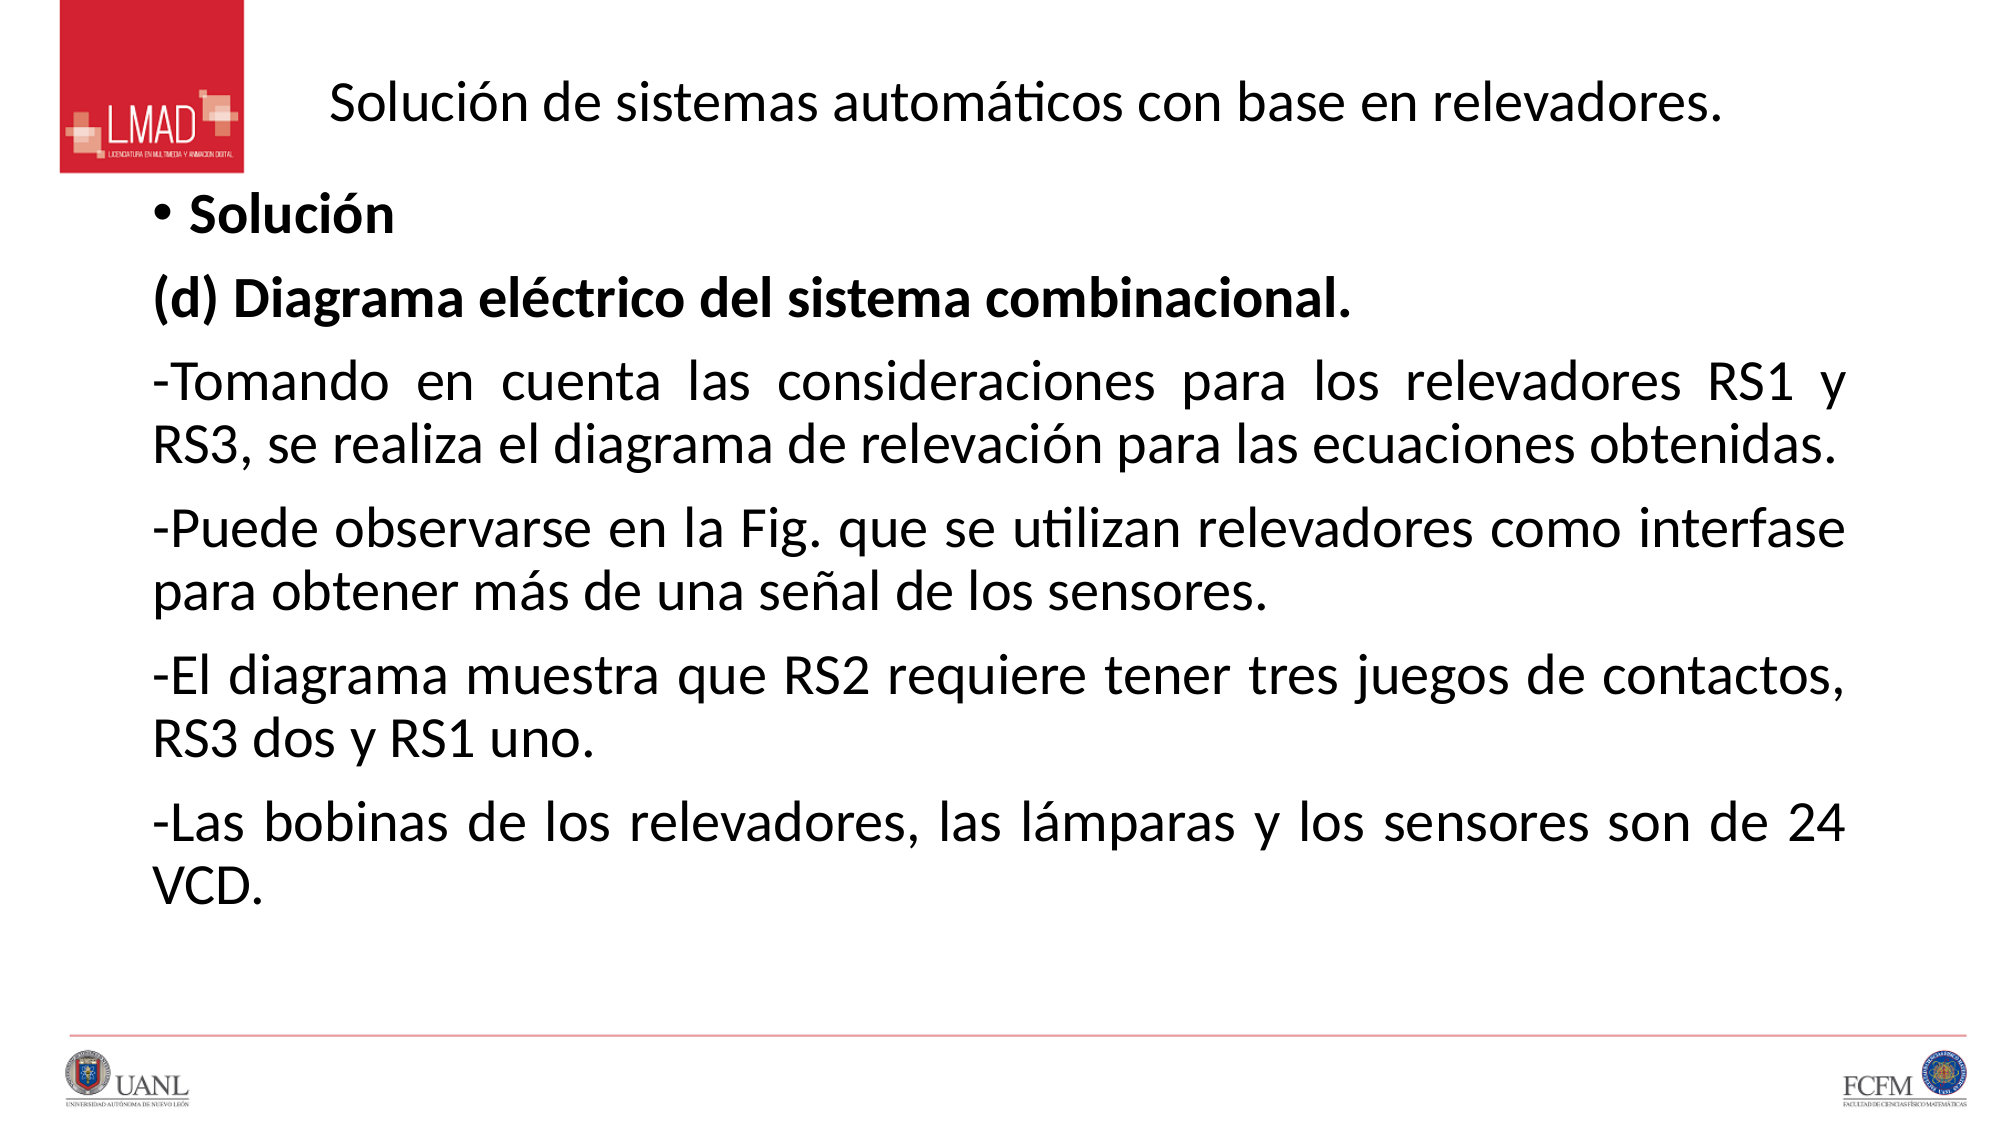

# Solución de sistemas automáticos con base en relevadores.
Solución
(d) Diagrama eléctrico del sistema combinacional.
-Tomando en cuenta las consideraciones para los relevadores RS1 y RS3, se realiza el diagrama de relevación para las ecuaciones obtenidas.
-Puede observarse en la Fig. que se utilizan relevadores como interfase para obtener más de una señal de los sensores.
-El diagrama muestra que RS2 requiere tener tres juegos de contactos, RS3 dos y RS1 uno.
-Las bobinas de los relevadores, las lámparas y los sensores son de 24 VCD.